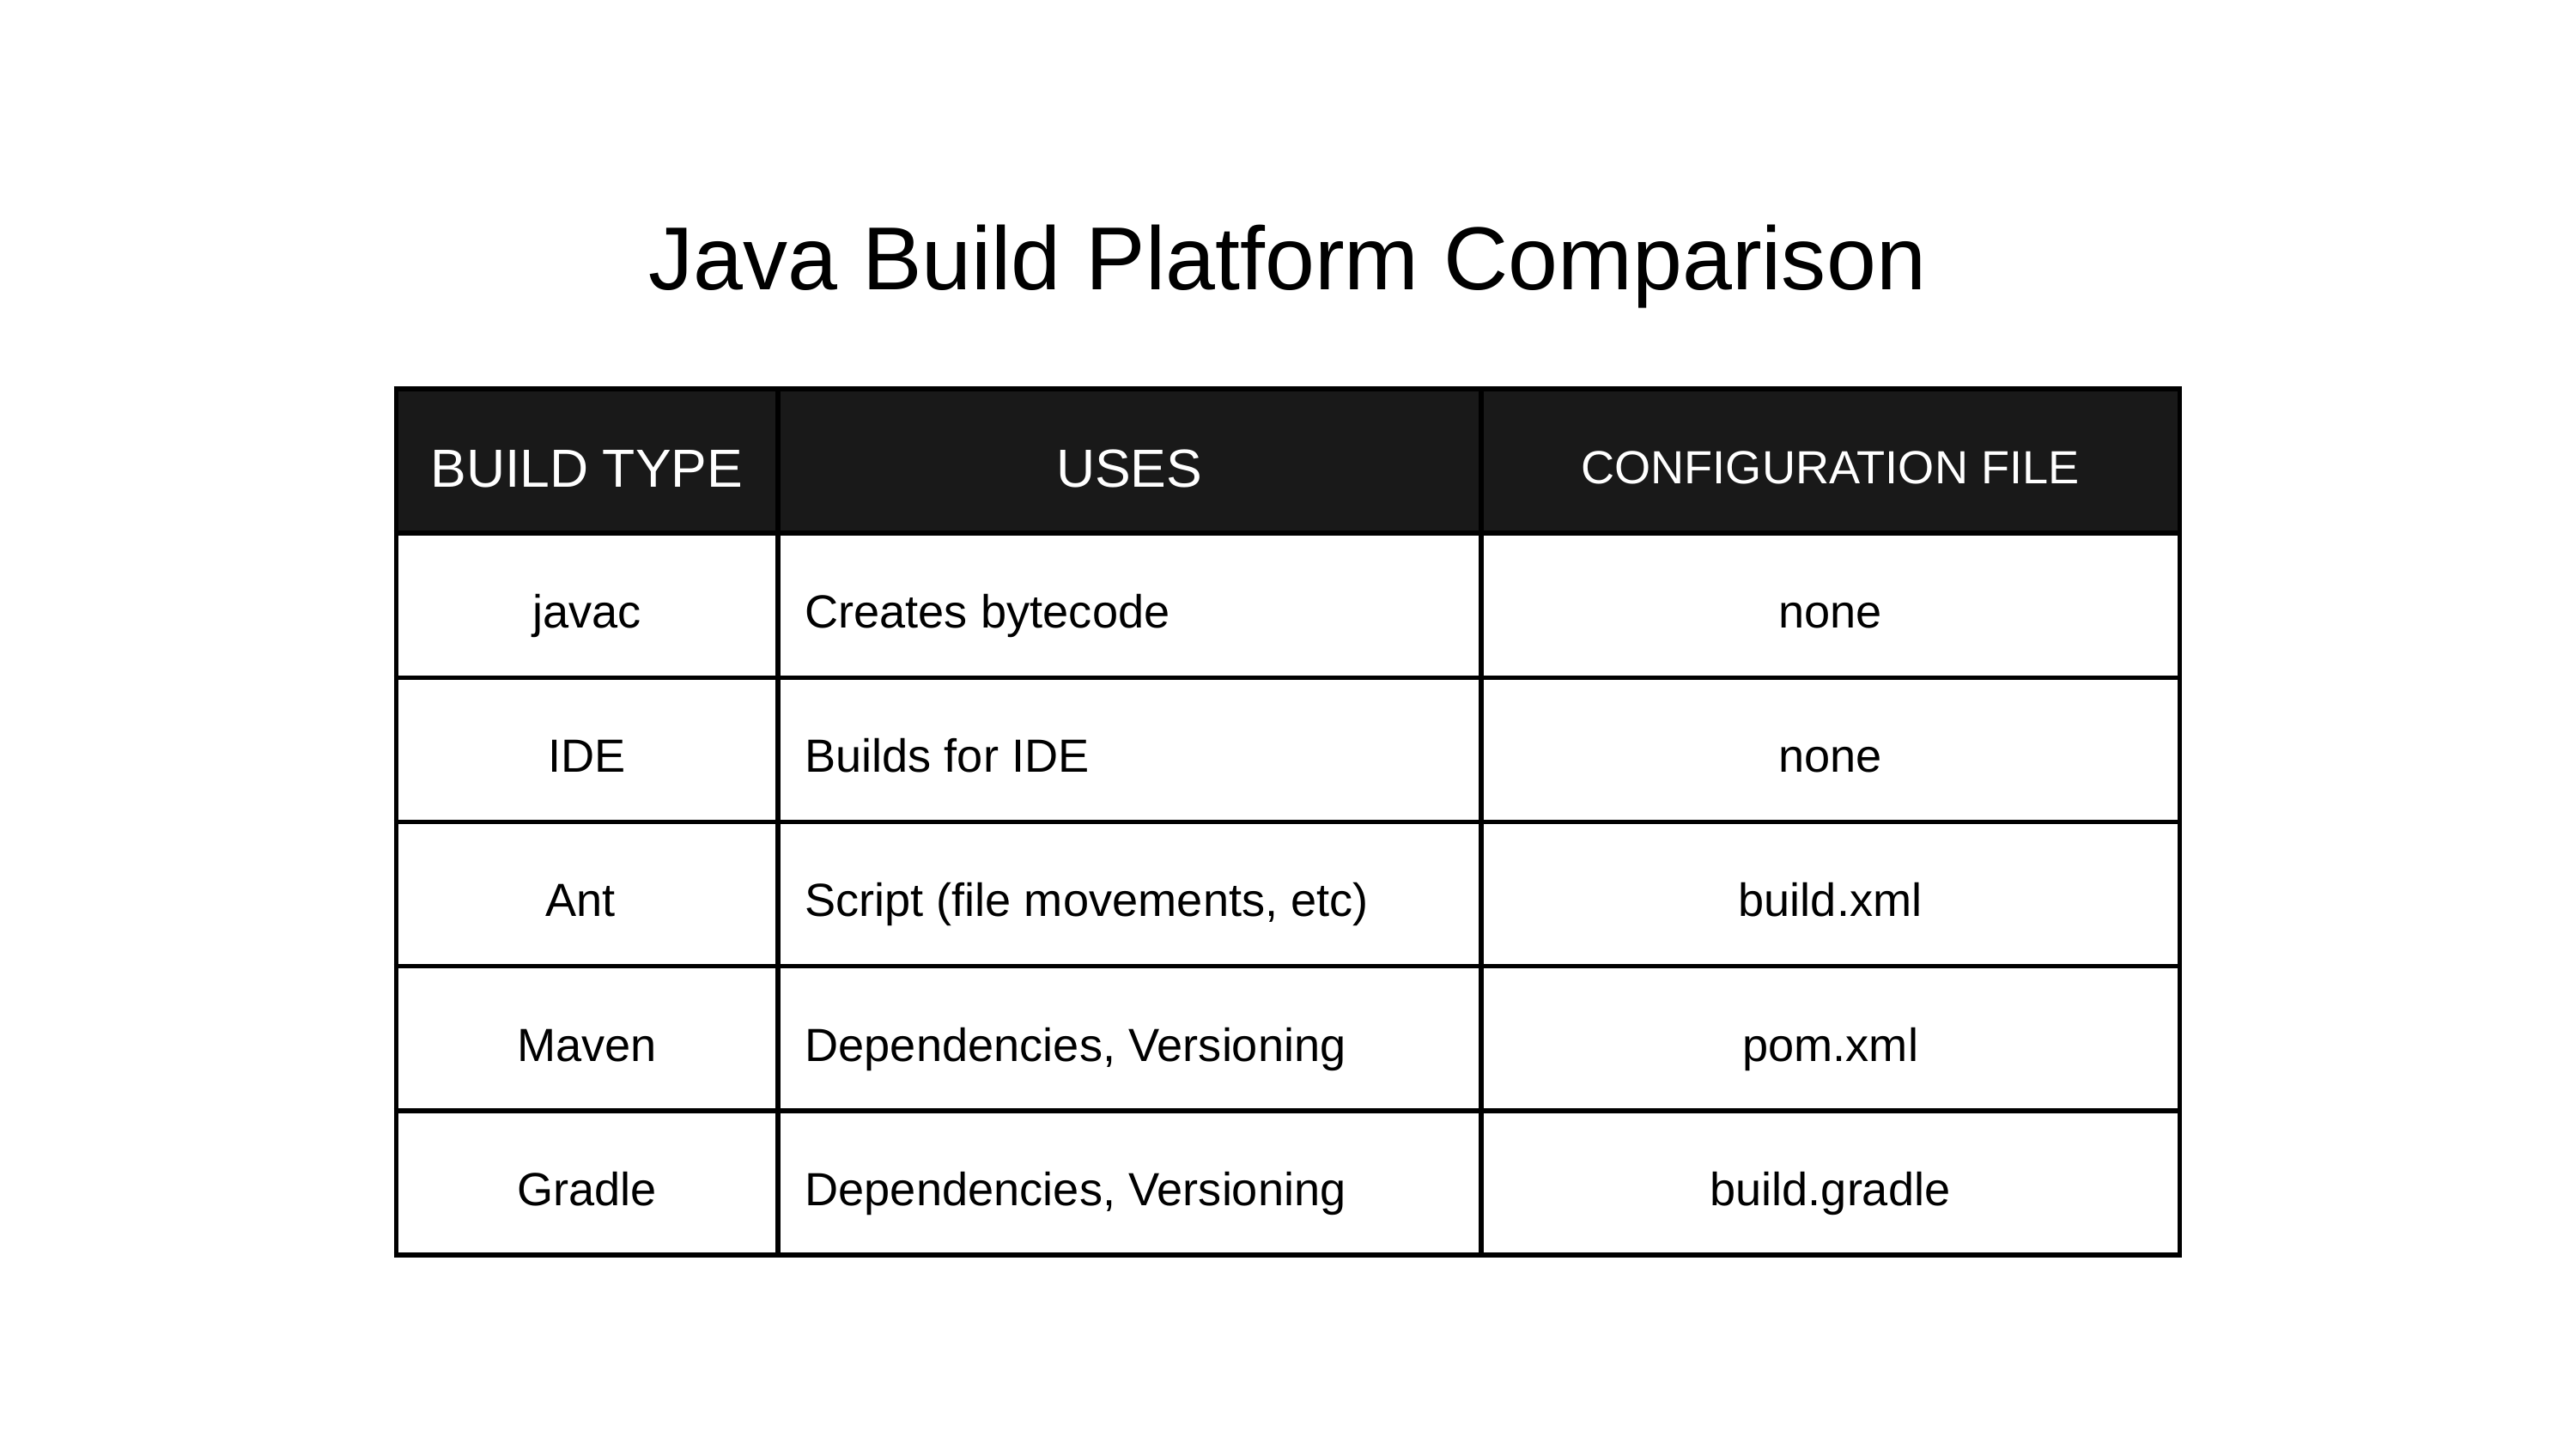

Java Build Platform Comparison
| BUILD TYPE | USES | CONFIGURATION FILE |
| --- | --- | --- |
| javac | Creates bytecode | none |
| IDE | Builds for IDE | none |
| Ant | Script (file movements, etc) | build.xml |
| Maven | Dependencies, Versioning | pom.xml |
| Gradle | Dependencies, Versioning | build.gradle |